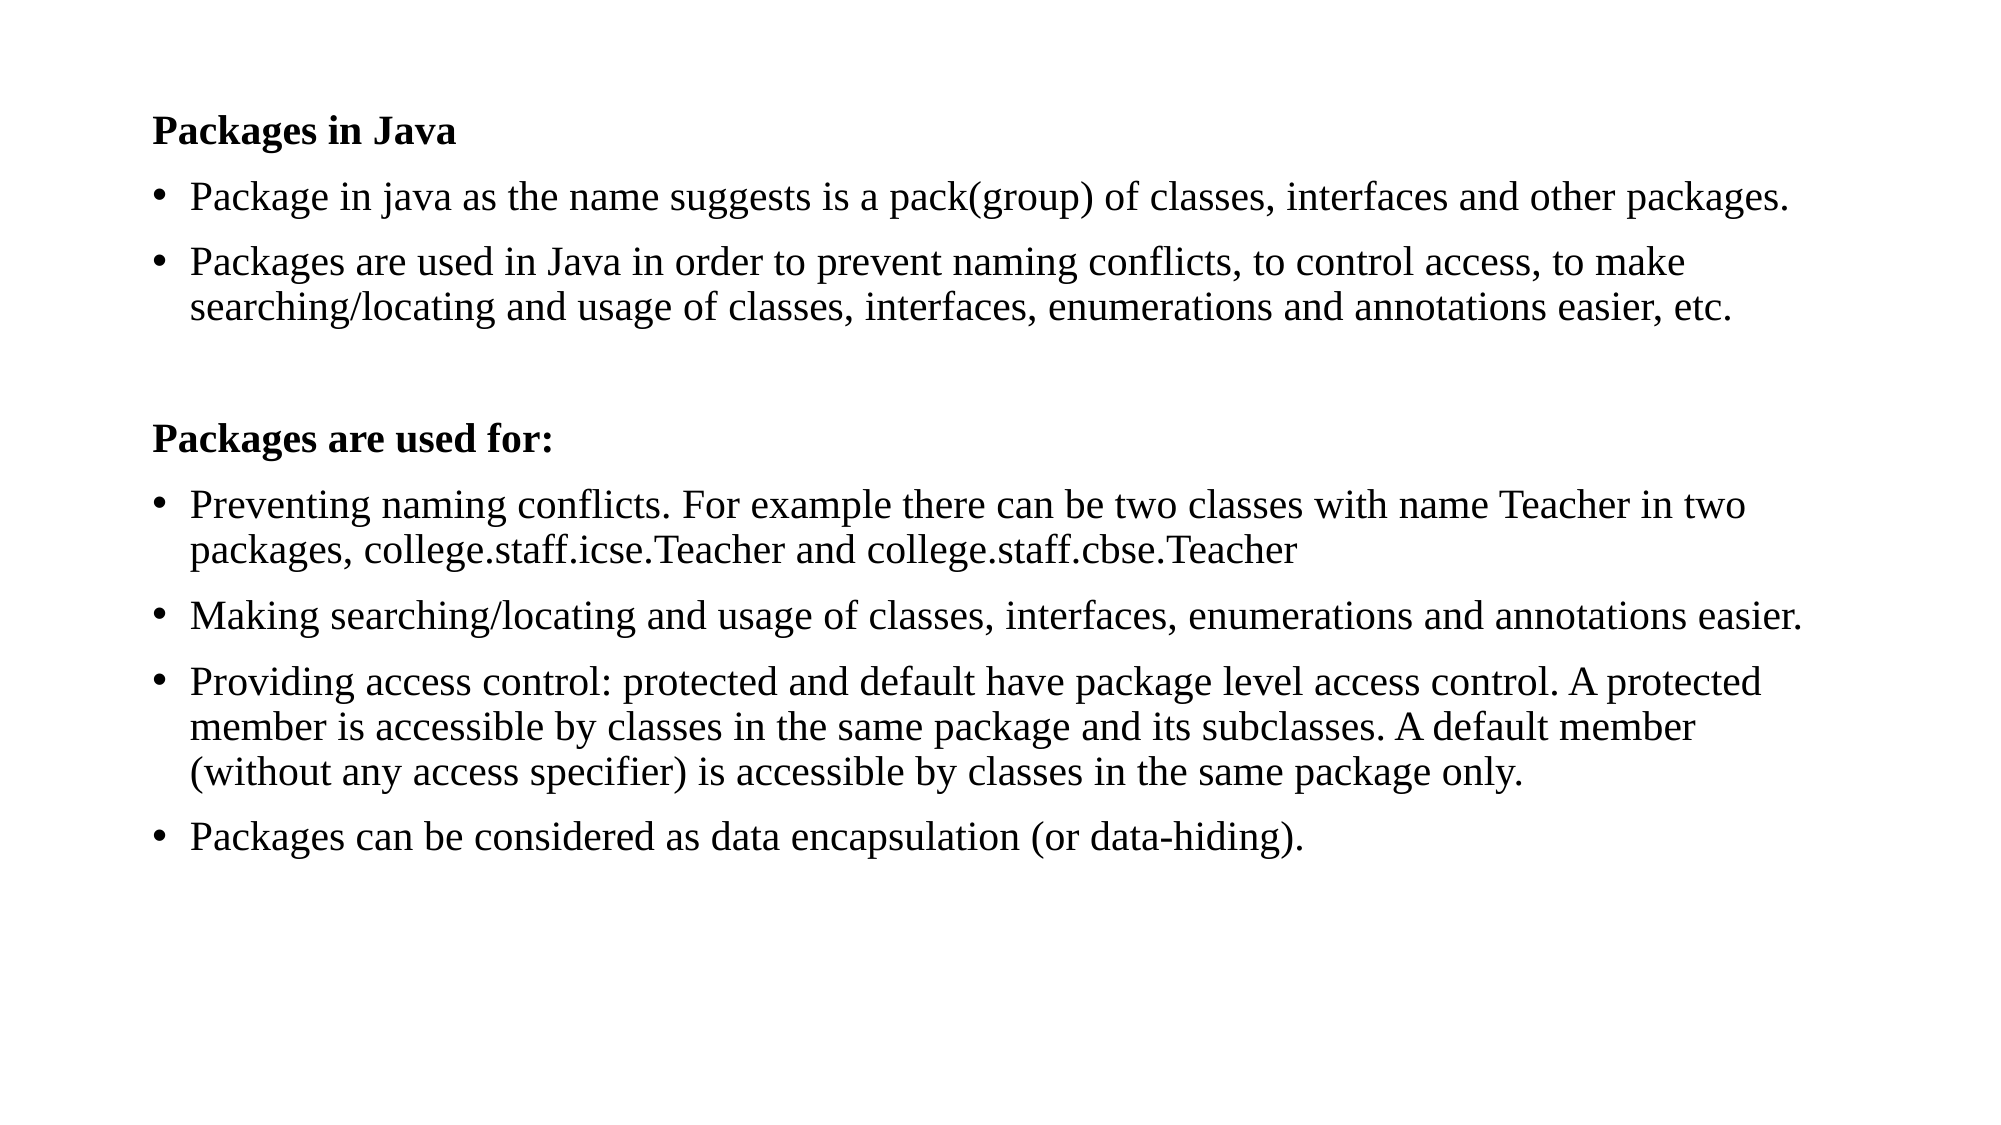

Packages in Java
Package in java as the name suggests is a pack(group) of classes, interfaces and other packages.
Packages are used in Java in order to prevent naming conflicts, to control access, to make searching/locating and usage of classes, interfaces, enumerations and annotations easier, etc.

Packages are used for:
Preventing naming conflicts. For example there can be two classes with name Teacher in two packages, college.staff.icse.Teacher and college.staff.cbse.Teacher
Making searching/locating and usage of classes, interfaces, enumerations and annotations easier.
Providing access control: protected and default have package level access control. A protected member is accessible by classes in the same package and its subclasses. A default member (without any access specifier) is accessible by classes in the same package only.
Packages can be considered as data encapsulation (or data-hiding).